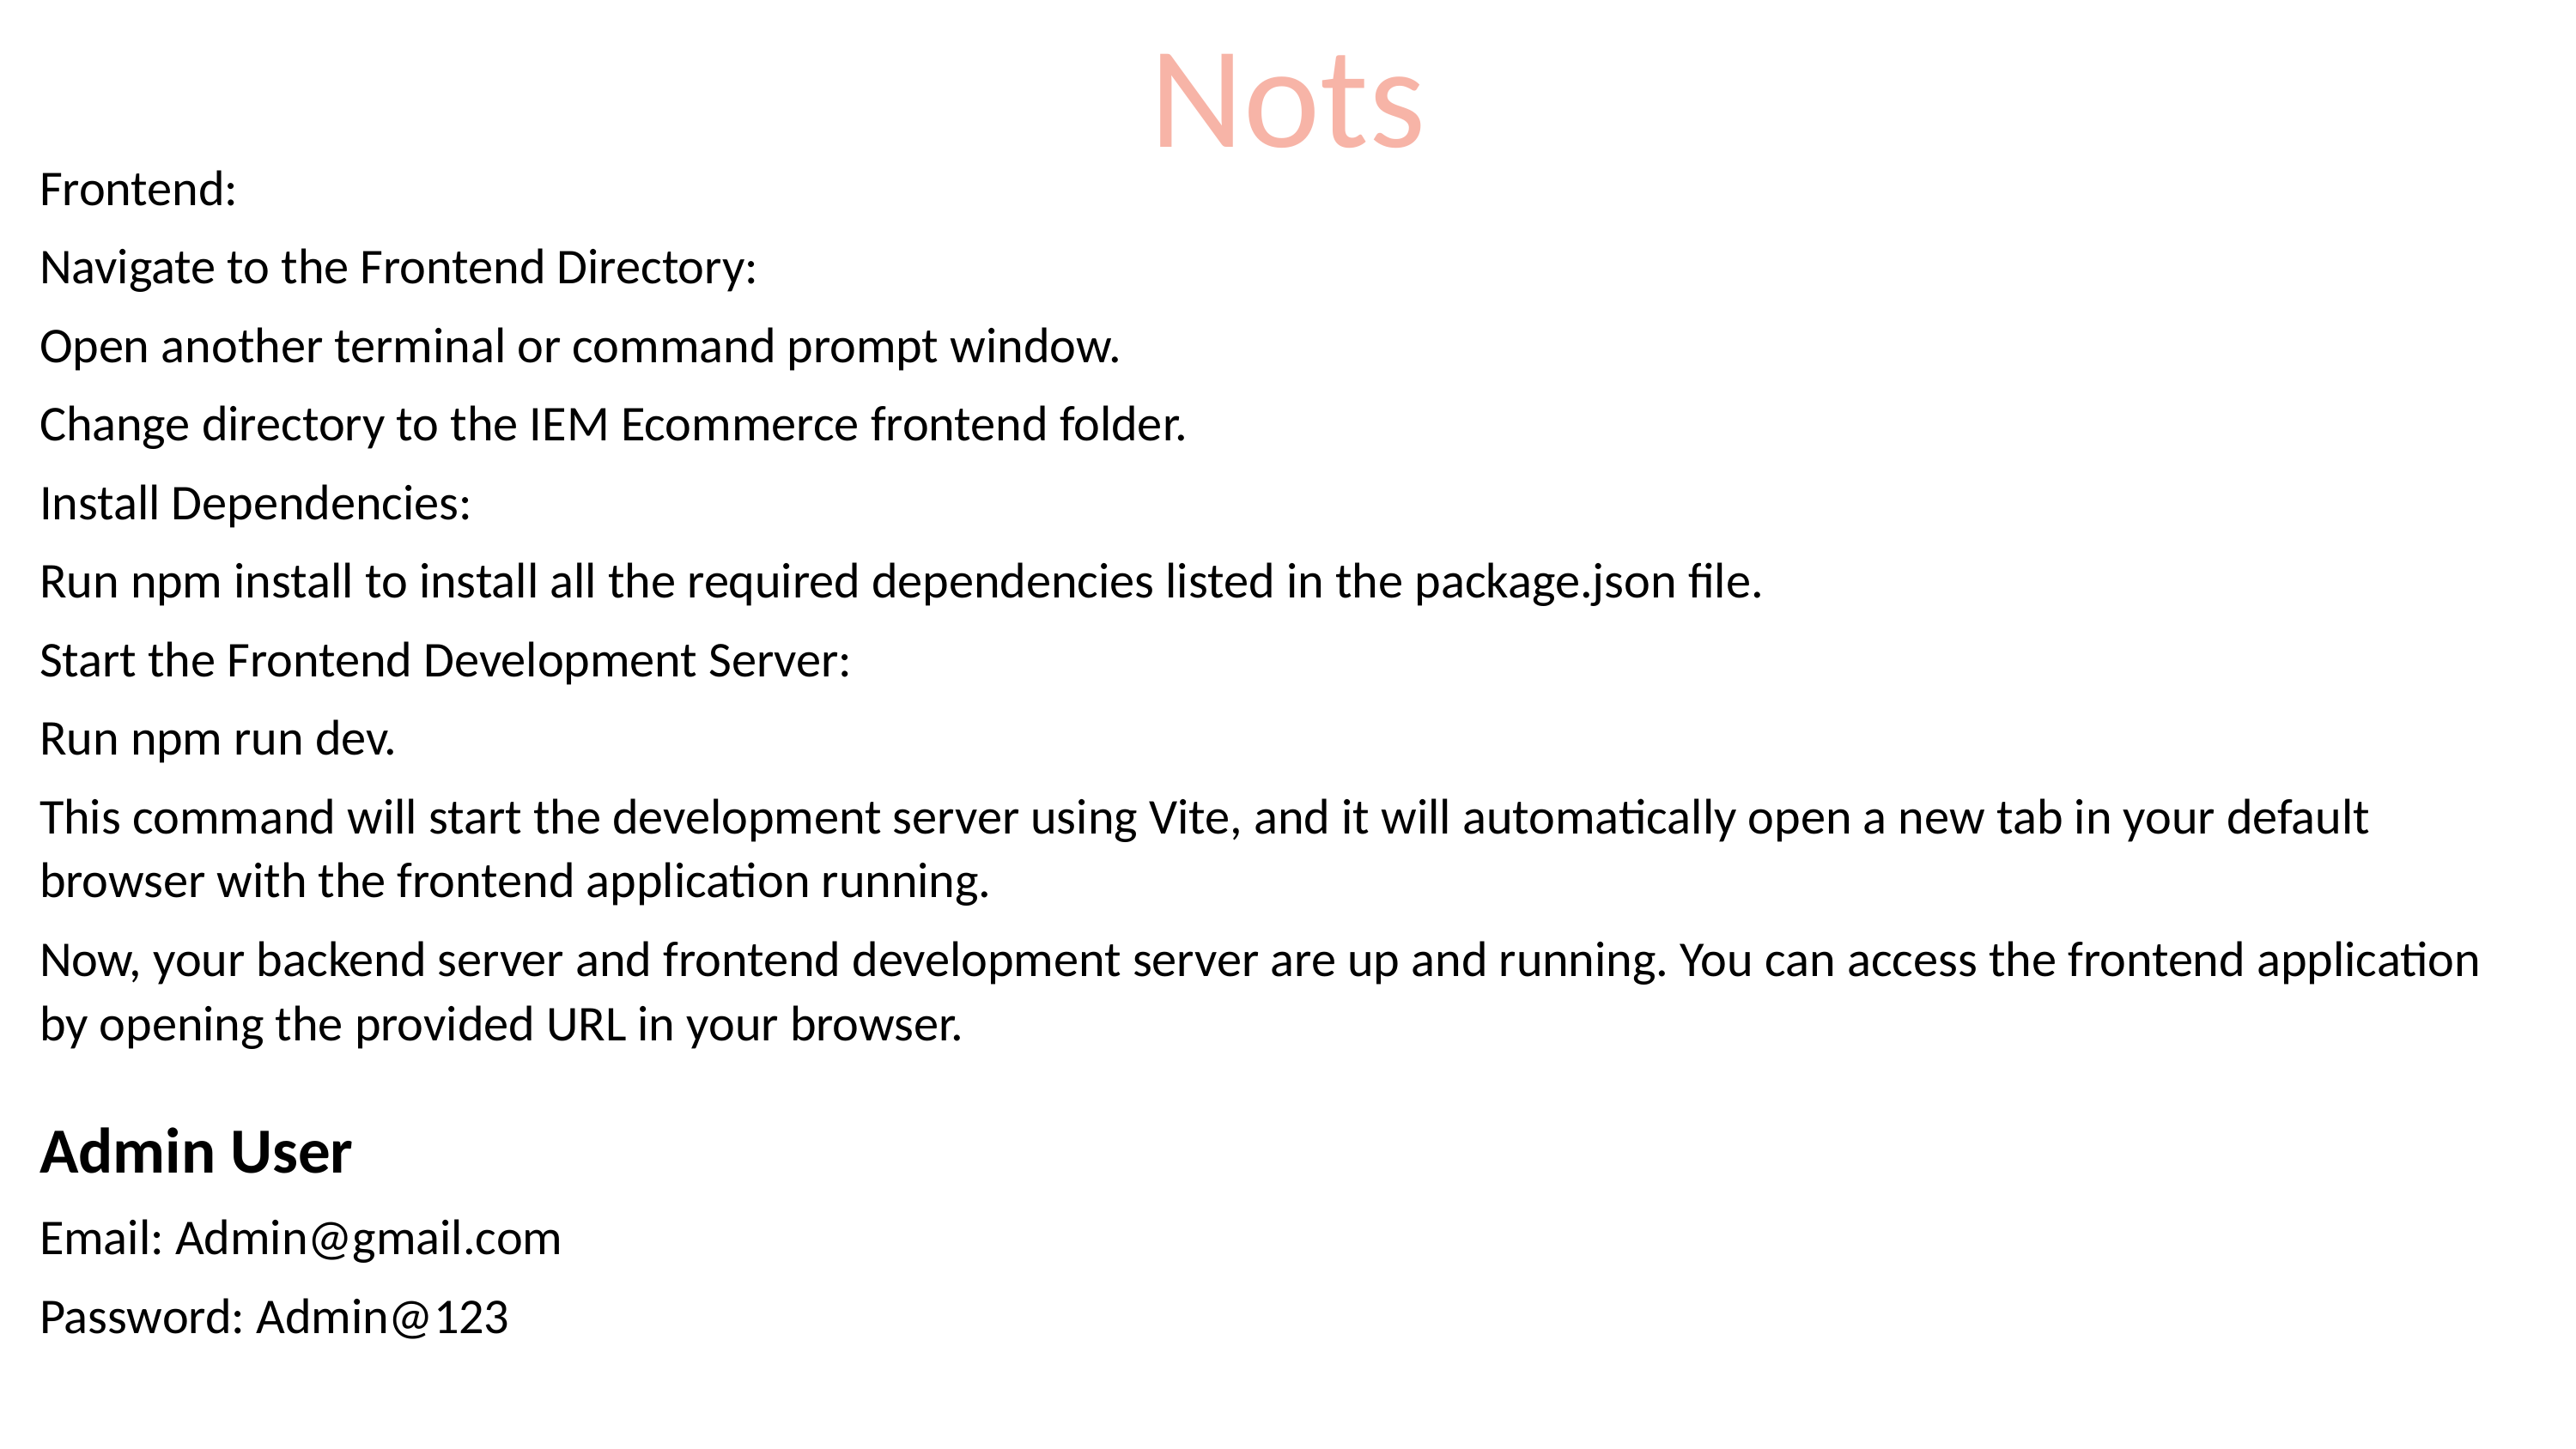

Nots
Frontend:
Navigate to the Frontend Directory:
Open another terminal or command prompt window.
Change directory to the IEM Ecommerce frontend folder.
Install Dependencies:
Run npm install to install all the required dependencies listed in the package.json file.
Start the Frontend Development Server:
Run npm run dev.
This command will start the development server using Vite, and it will automatically open a new tab in your default browser with the frontend application running.
Now, your backend server and frontend development server are up and running. You can access the frontend application by opening the provided URL in your browser.

Admin User
Email: Admin@gmail.com
Password: Admin@123